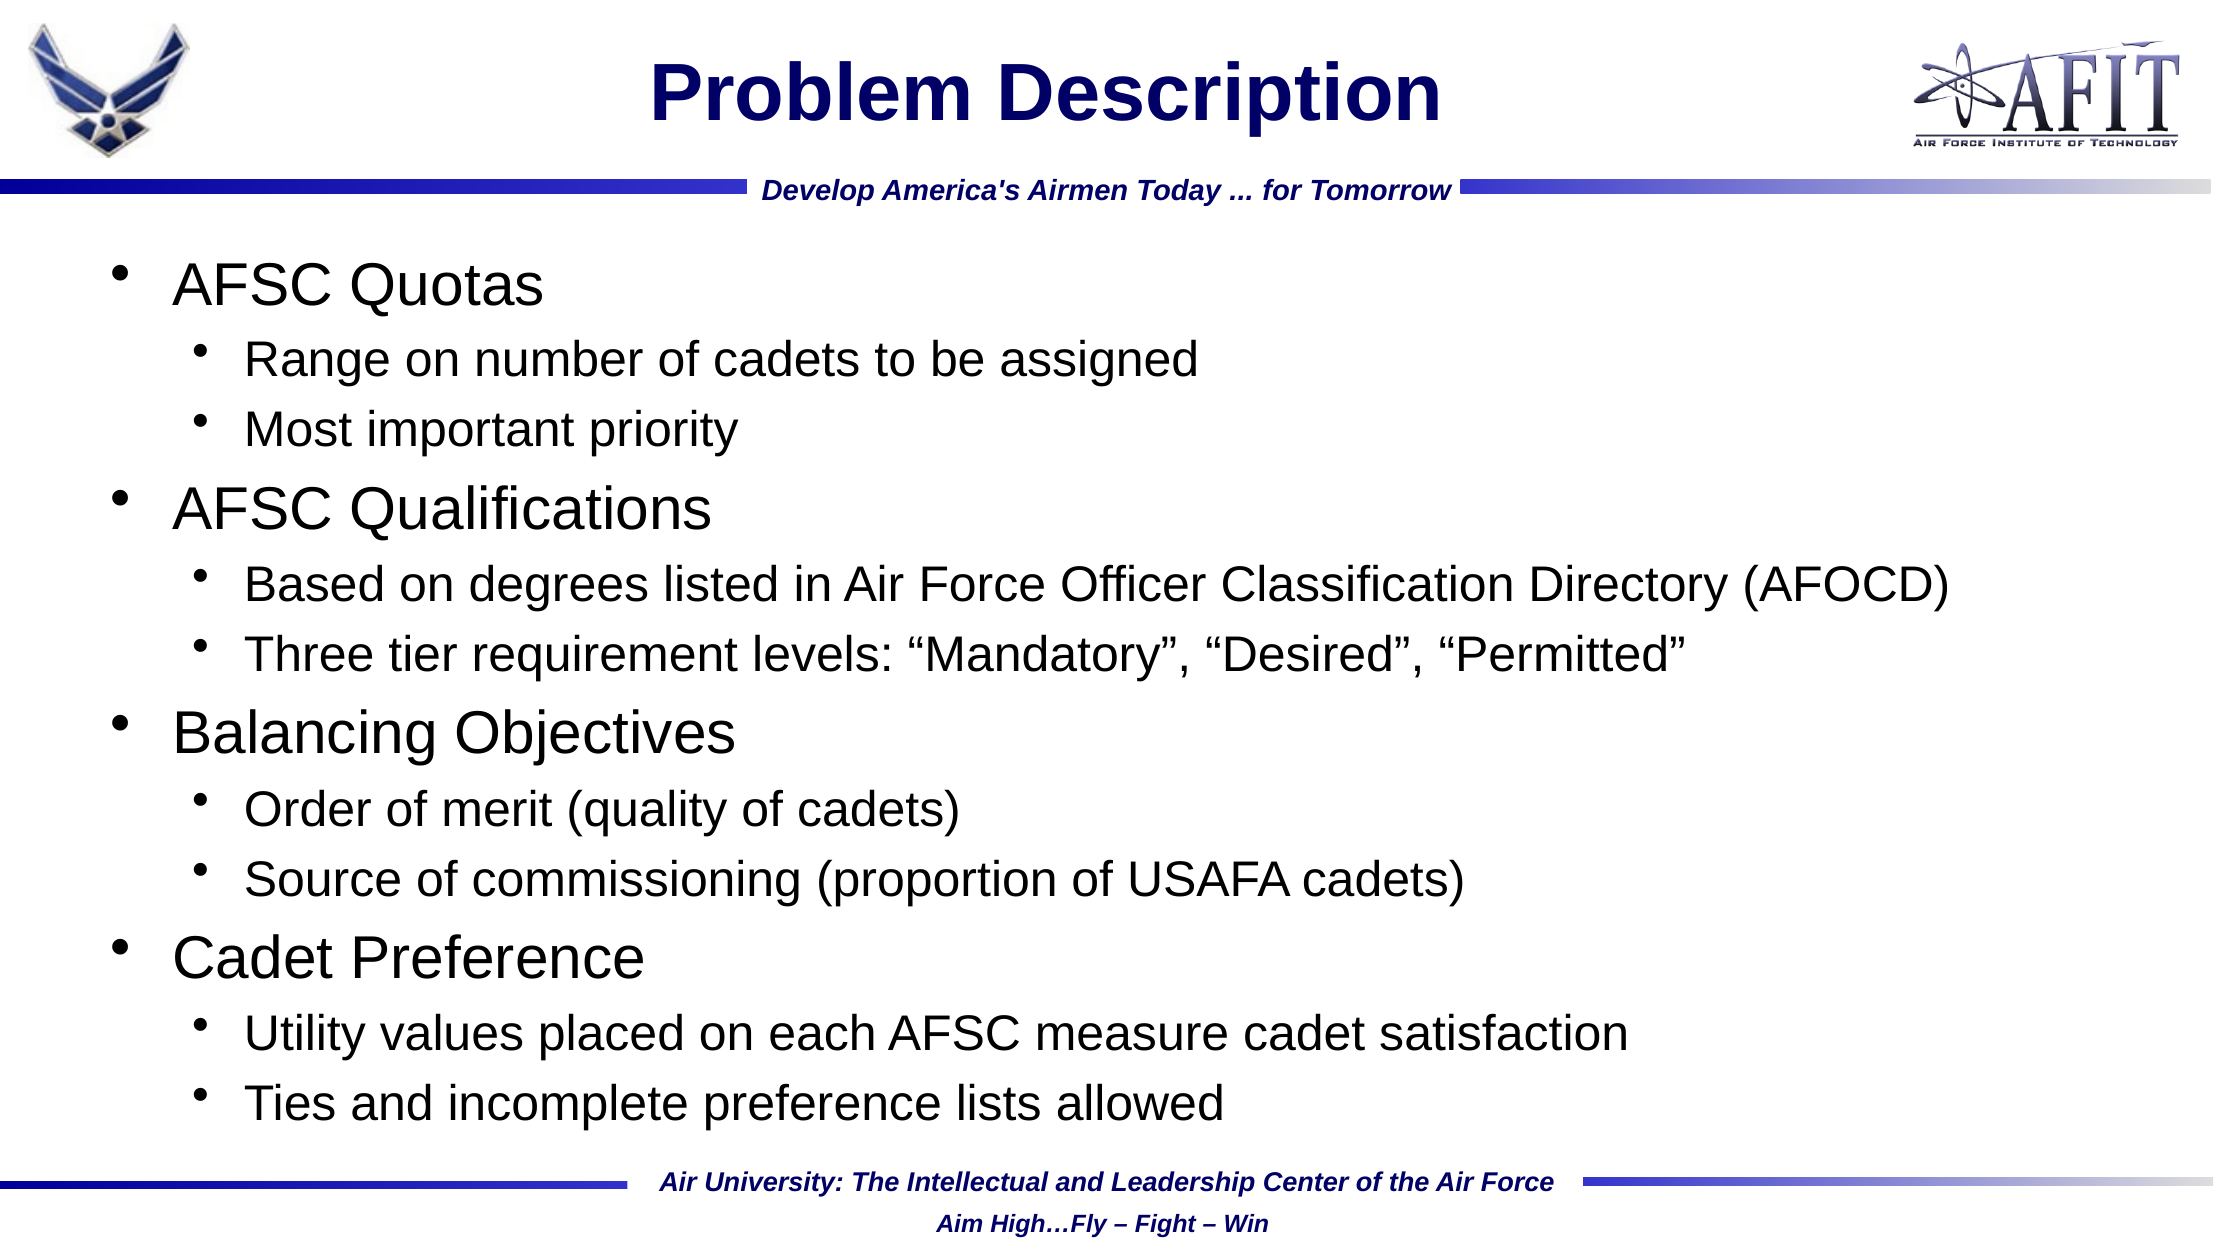

# Problem Description

AFSC Quotas
Range on number of cadets to be assigned
Most important priority
AFSC Qualifications
Based on degrees listed in Air Force Officer Classification Directory (AFOCD)
Three tier requirement levels: “Mandatory”, “Desired”, “Permitted”
Balancing Objectives
Order of merit (quality of cadets)
Source of commissioning (proportion of USAFA cadets)
Cadet Preference
Utility values placed on each AFSC measure cadet satisfaction
Ties and incomplete preference lists allowed